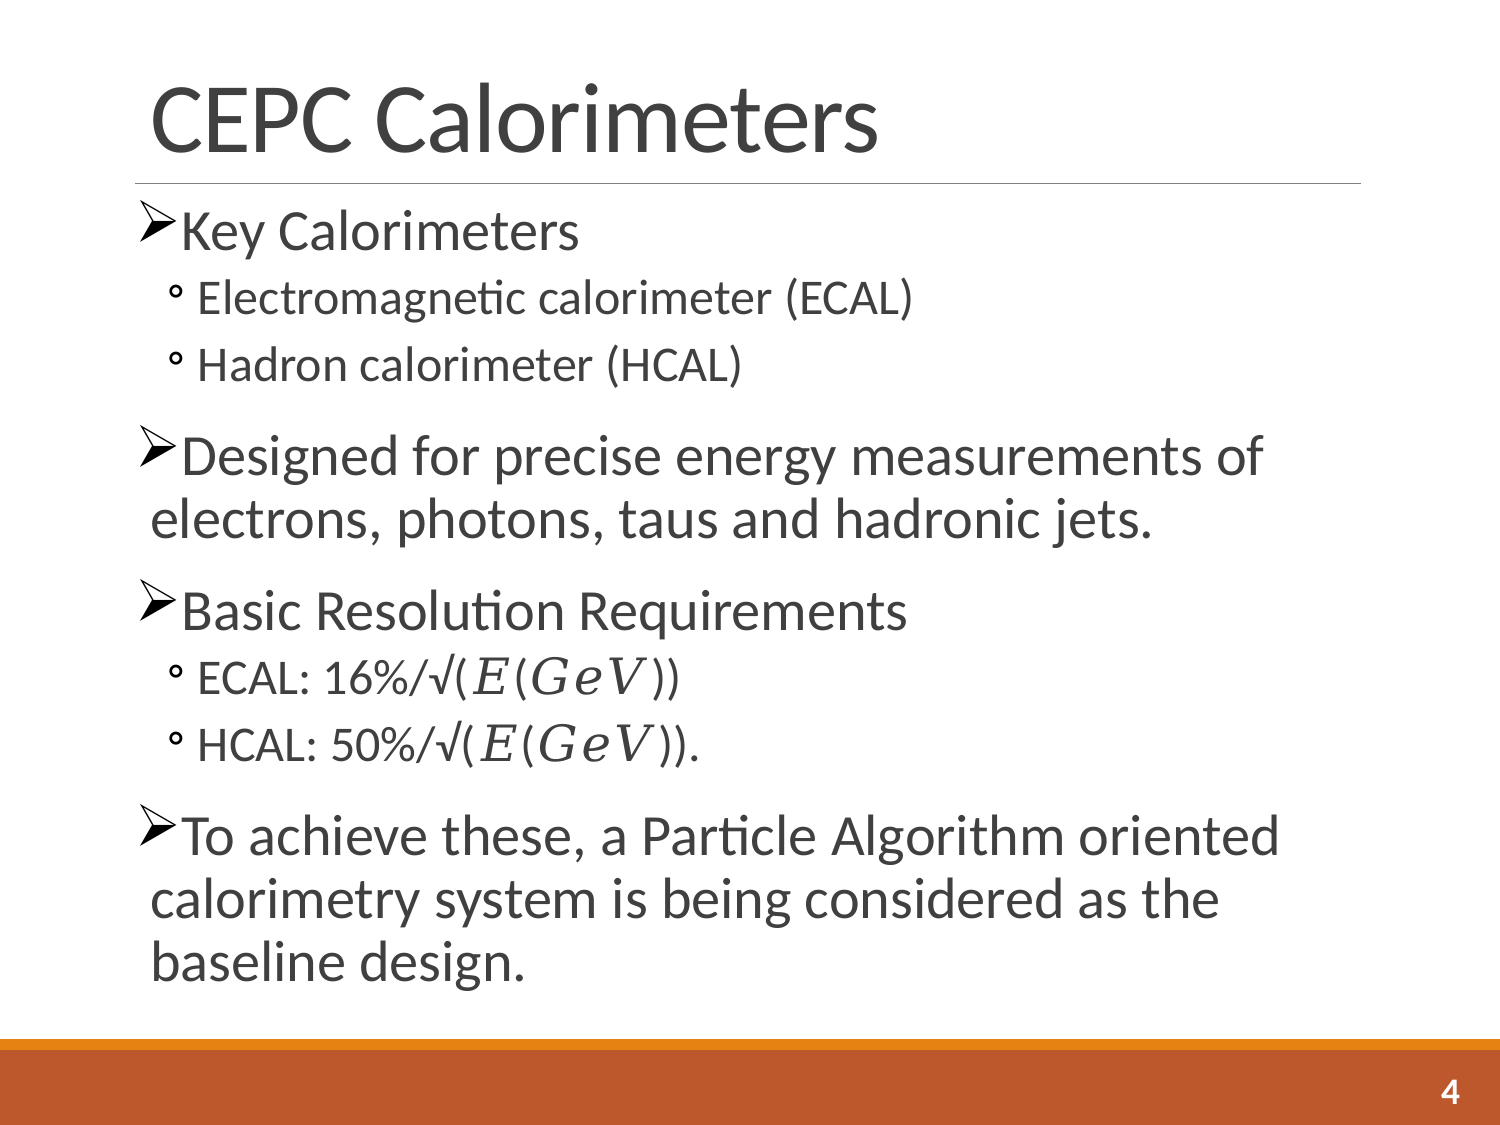

# CEPC Calorimeters
Key Calorimeters
Electromagnetic calorimeter (ECAL)
Hadron calorimeter (HCAL)
Designed for precise energy measurements of electrons, photons, taus and hadronic jets.
Basic Resolution Requirements
ECAL: 16%/√(𝐸(𝐺𝑒𝑉))
HCAL: 50%/√(𝐸(𝐺𝑒𝑉)).
To achieve these, a Particle Algorithm oriented calorimetry system is being considered as the baseline design.

4